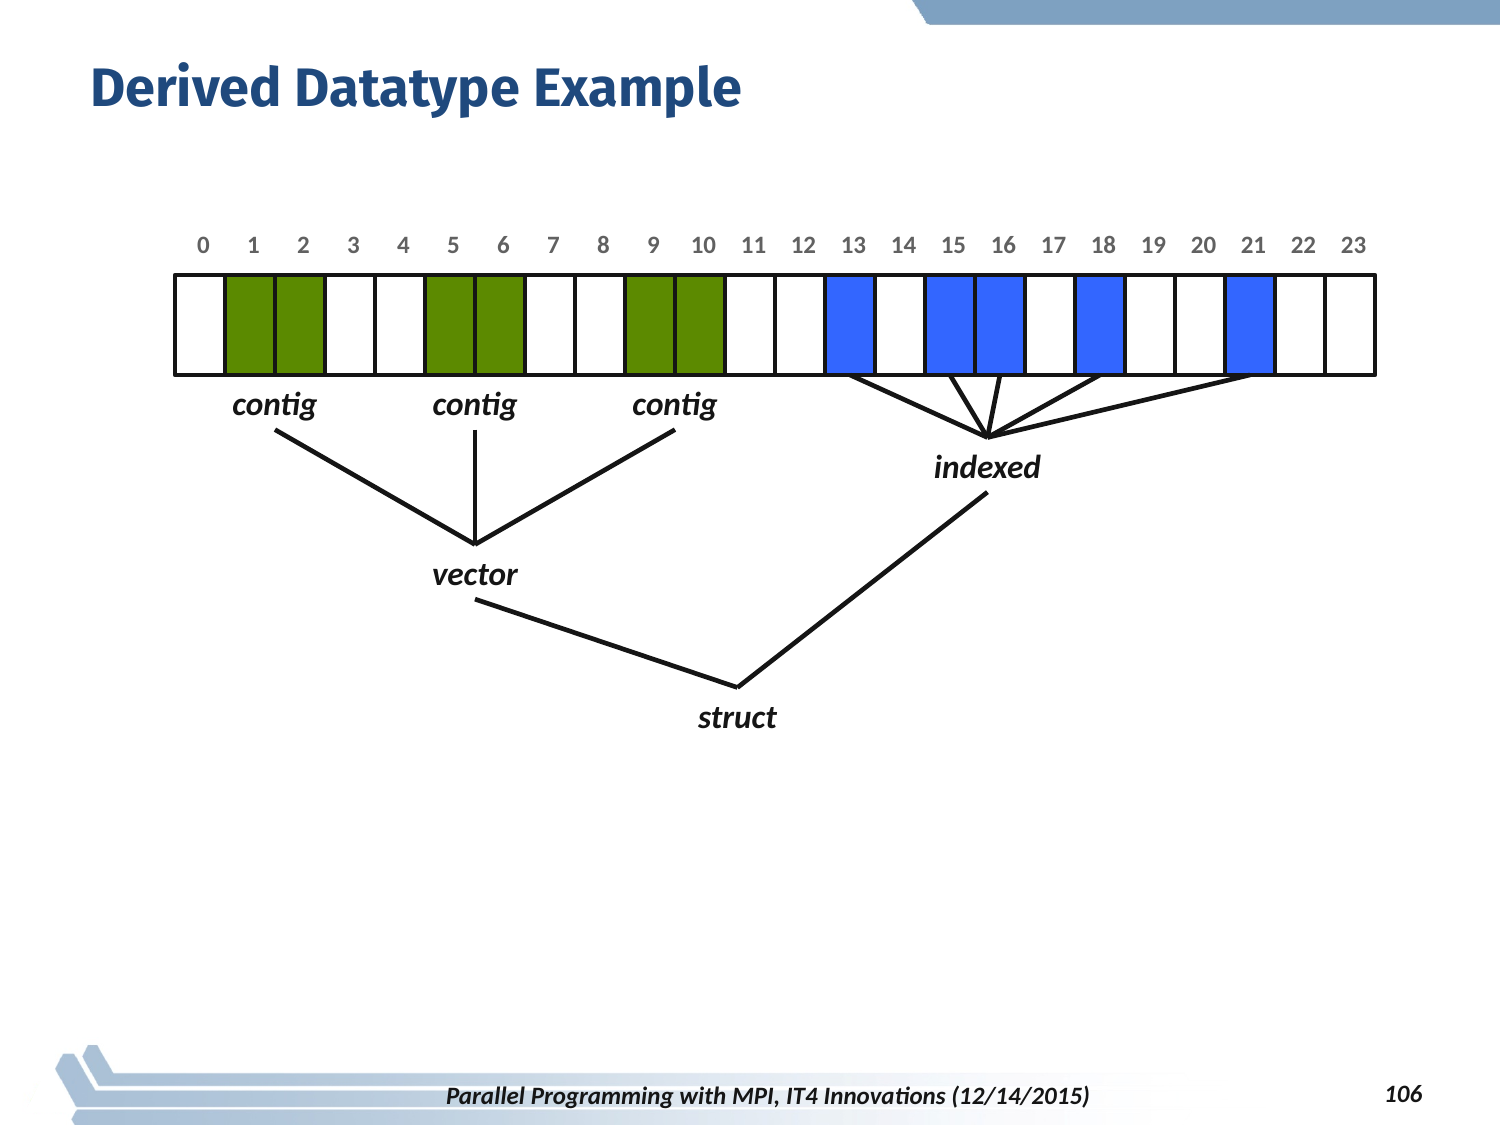

# Derived Datatype Example
0
1
2
3
4
5
6
7
8
9
10
11
12
13
14
15
16
17
18
19
20
21
22
23

contig
contig
contig
indexed
vector
struct
106
Parallel Programming with MPI, IT4 Innovations (12/14/2015)